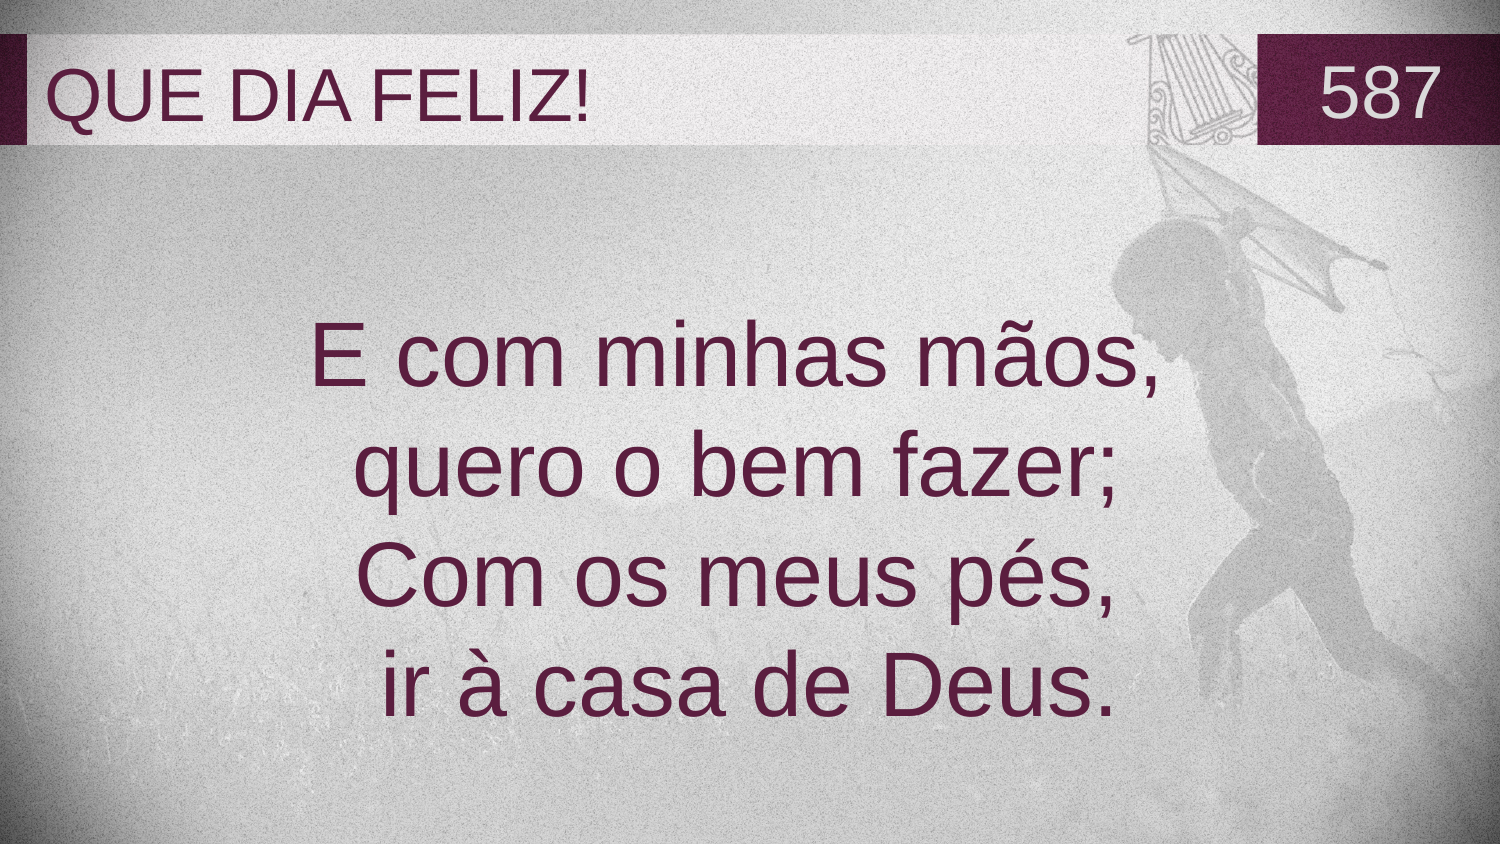

# QUE DIA FELIZ!
587
E com minhas mãos,
quero o bem fazer;
Com os meus pés,
ir à casa de Deus.